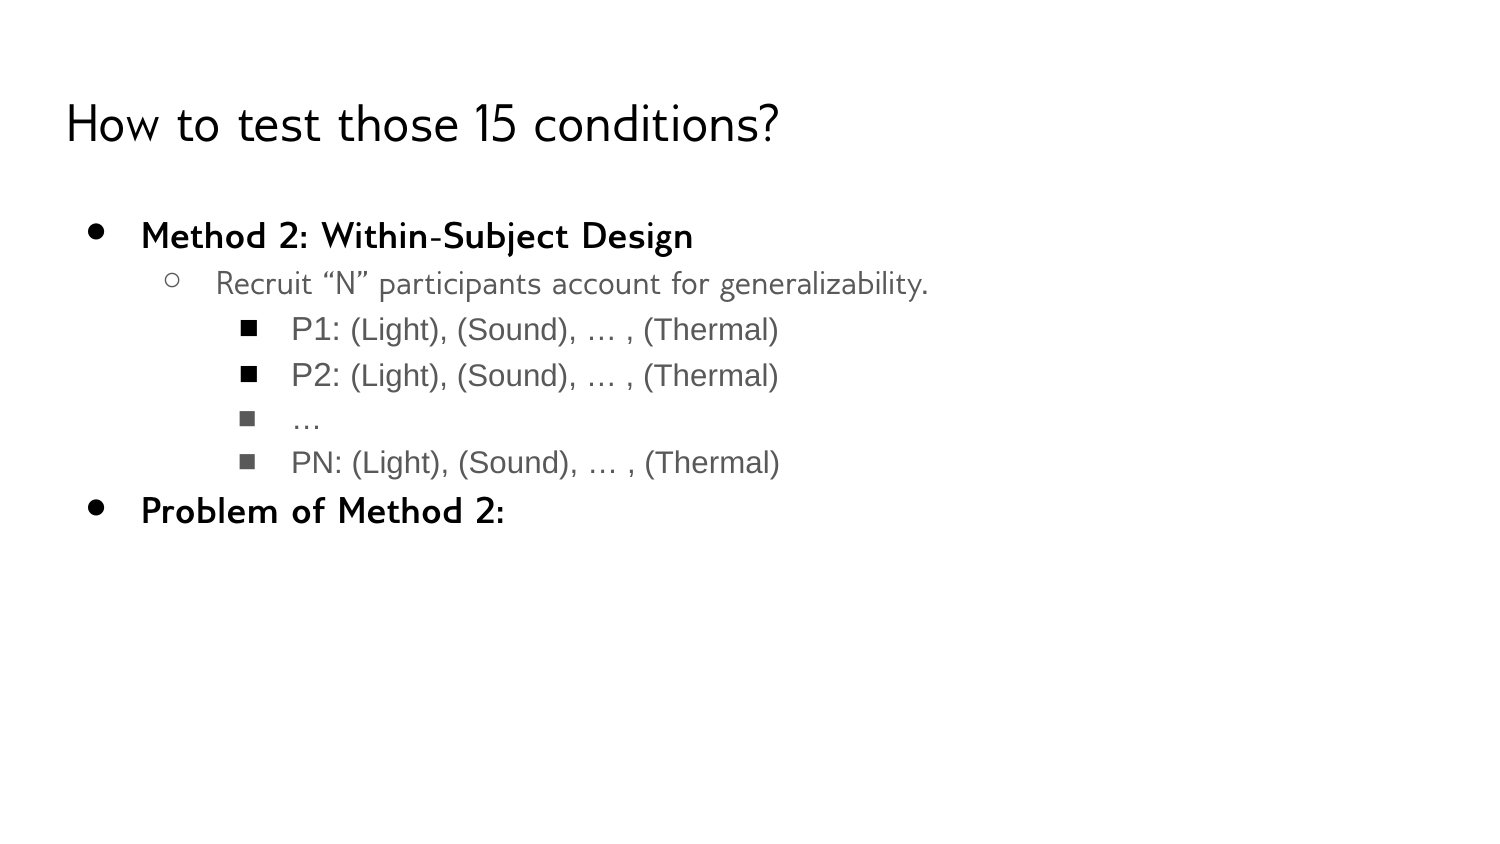

# How to test those 15 conditions?
Method 2: Within-Subject Design
Recruit “N” participants account for generalizability.
P1: (Light), (Sound), … , (Thermal)
P2: (Light), (Sound), … , (Thermal)
…
PN: (Light), (Sound), … , (Thermal)
Problem of Method 2: